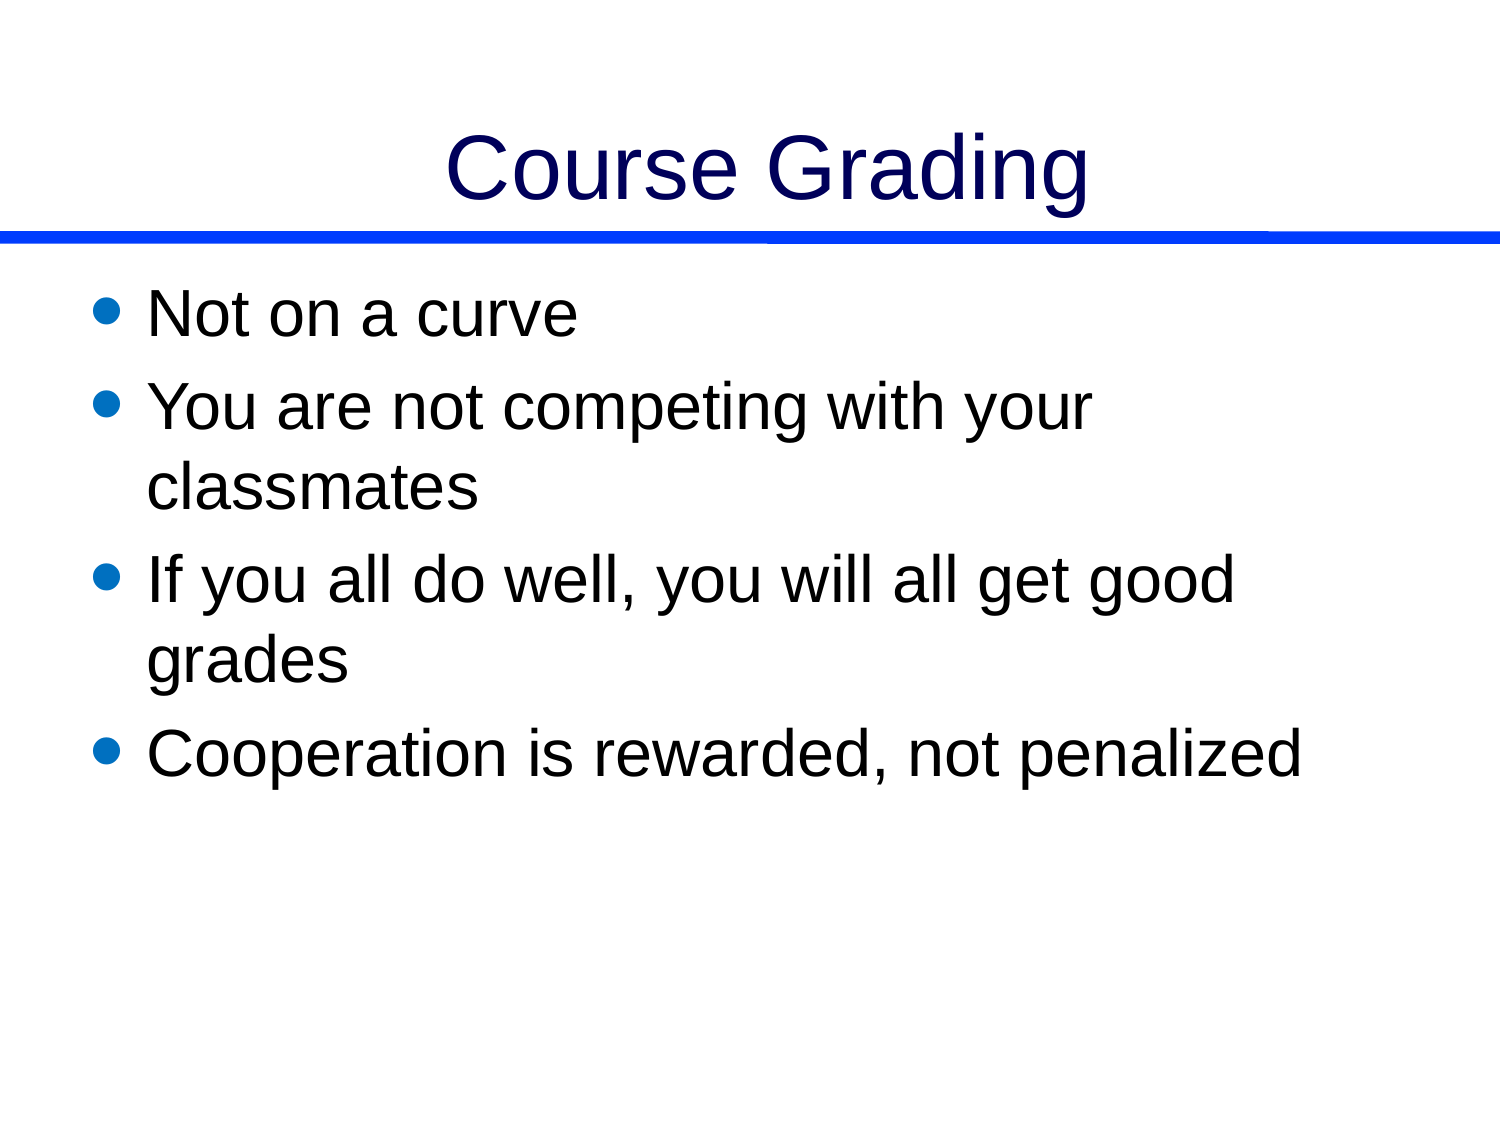

# Course Grading
Not on a curve
You are not competing with your classmates
If you all do well, you will all get good grades
Cooperation is rewarded, not penalized